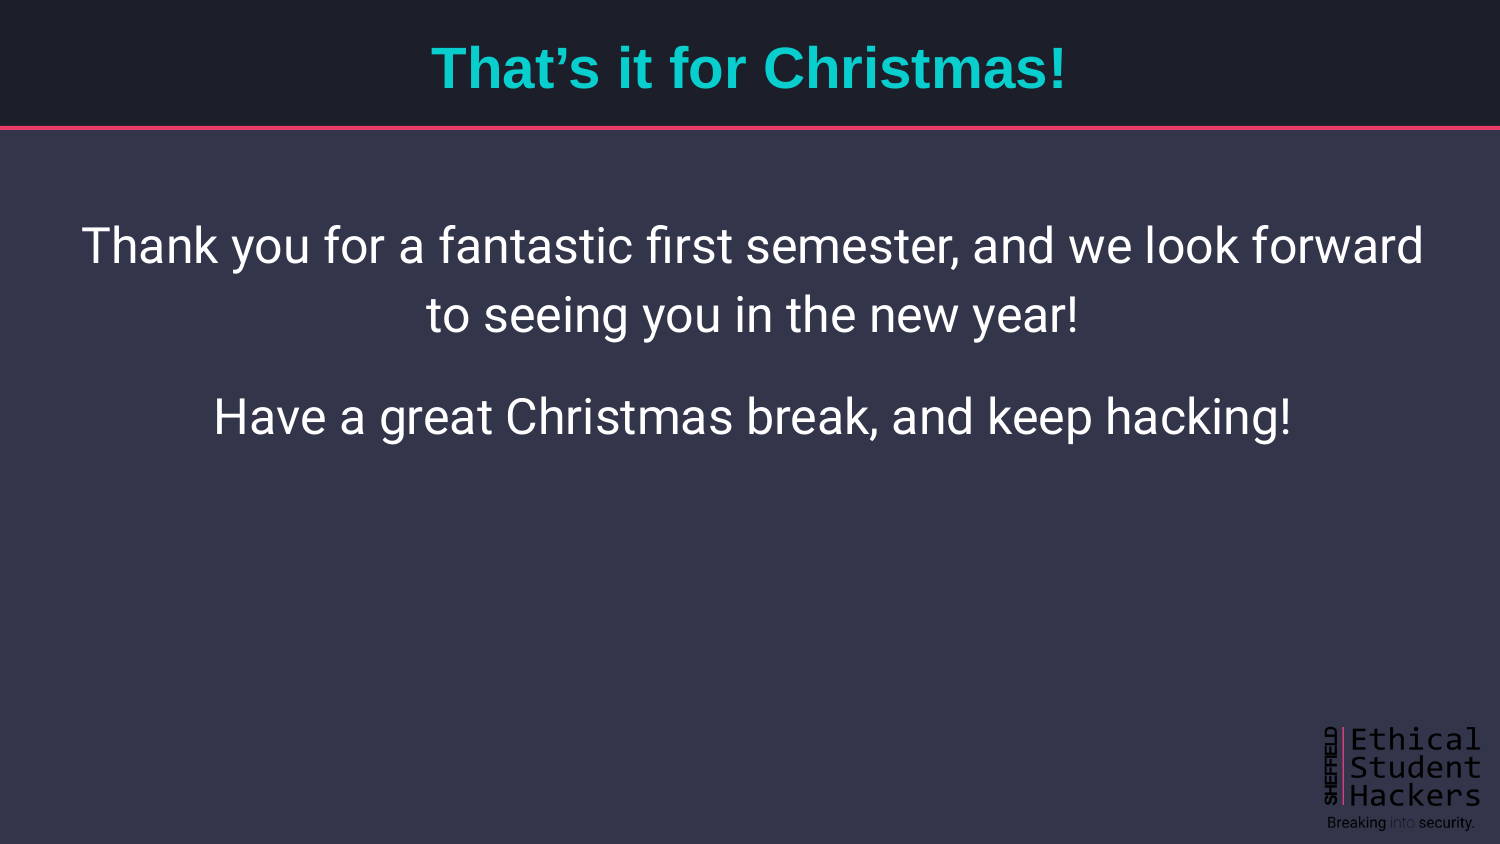

# That’s it for Christmas!
Thank you for a fantastic first semester, and we look forward to seeing you in the new year!
Have a great Christmas break, and keep hacking!